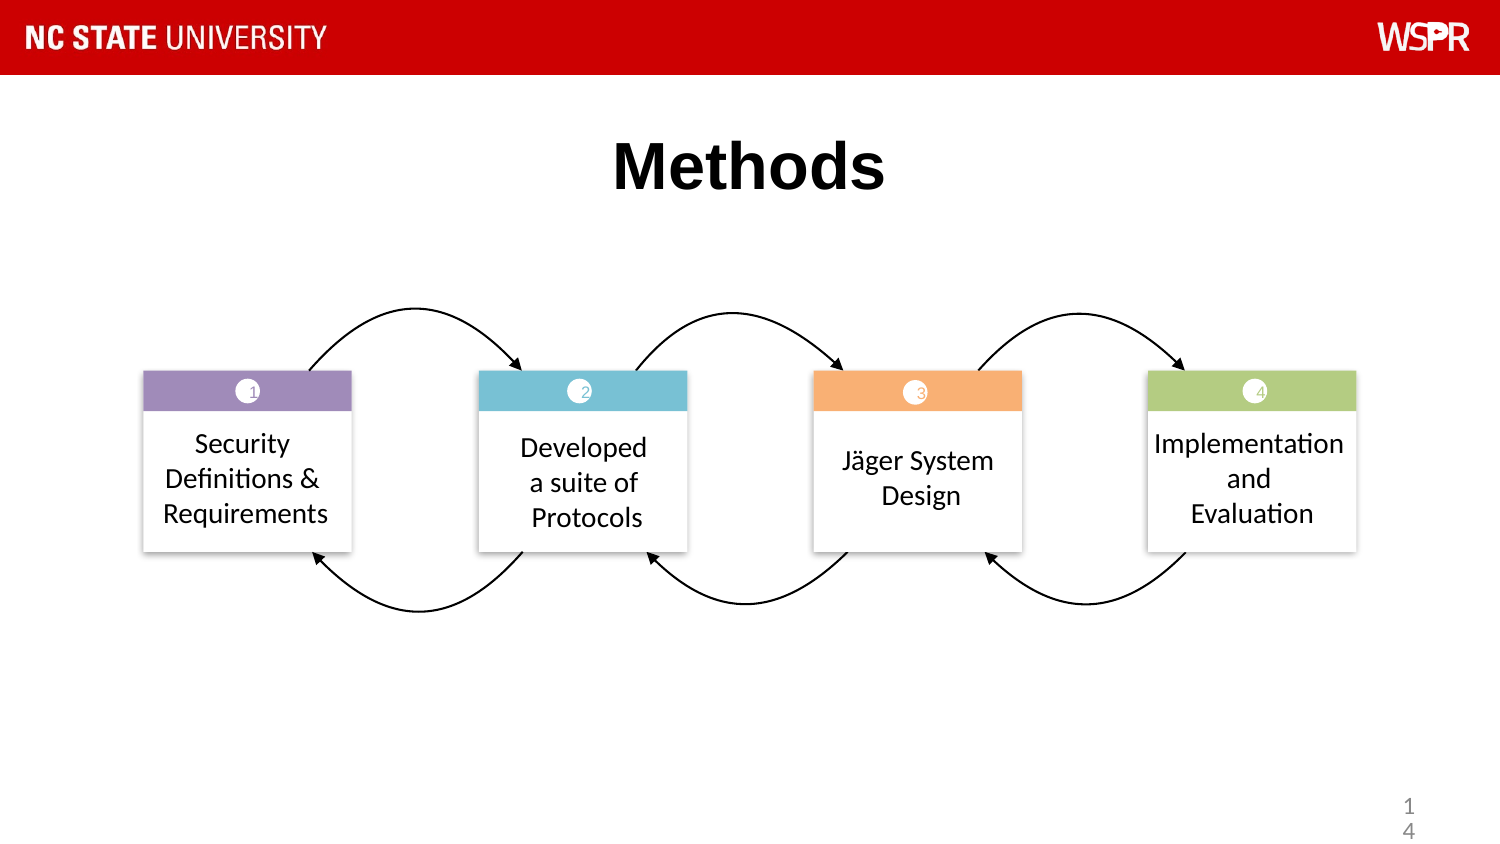

# Methods

1
Security
Definitions &
Requirements

2
Developed
a suite of
Protocols

3
Jäger System
Design

4
Implementation
and
Evaluation

14